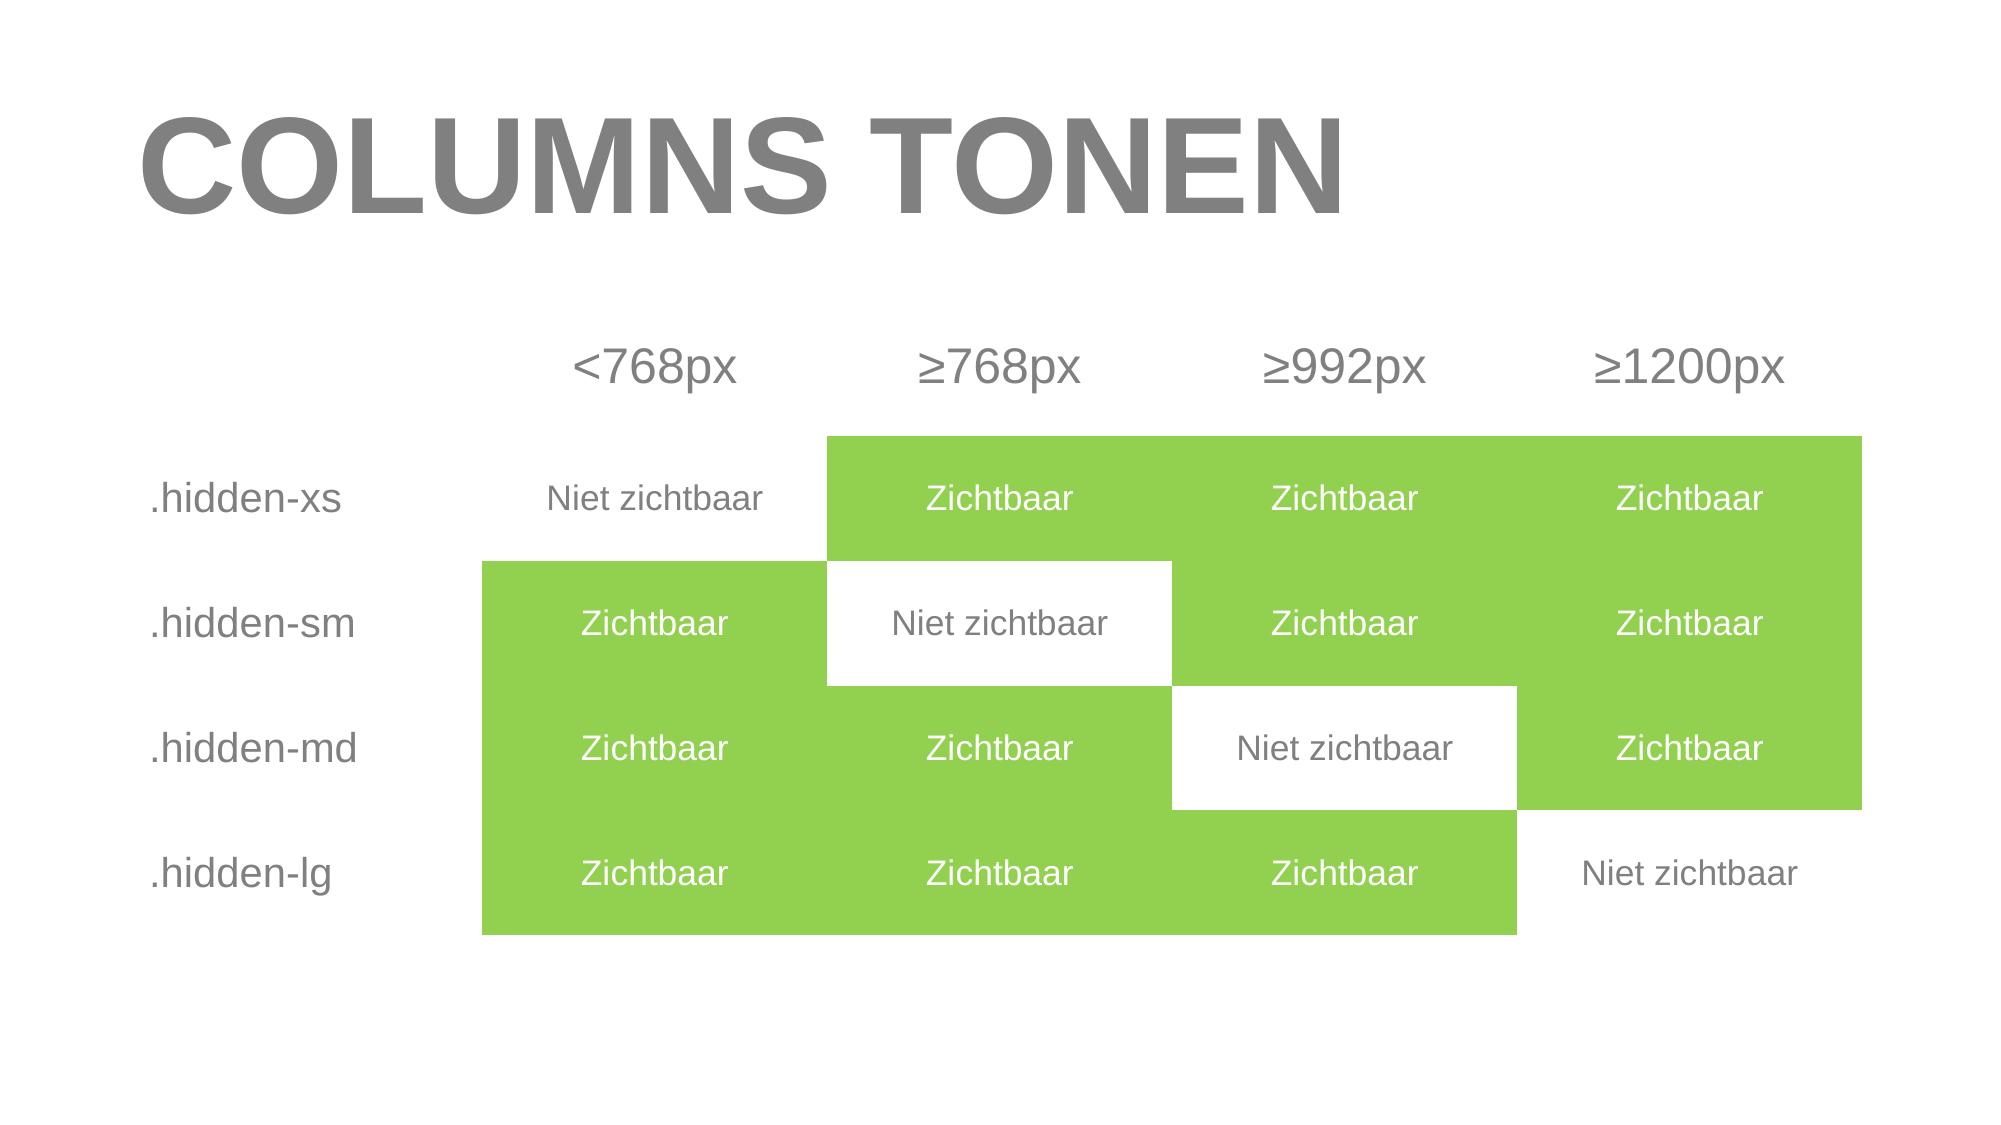

# COLUMNS TONEN
|  | <768px | ≥768px | ≥992px | ≥1200px |
| --- | --- | --- | --- | --- |
| .hidden-xs | Niet zichtbaar | Zichtbaar | Zichtbaar | Zichtbaar |
| .hidden-sm | Zichtbaar | Niet zichtbaar | Zichtbaar | Zichtbaar |
| .hidden-md | Zichtbaar | Zichtbaar | Niet zichtbaar | Zichtbaar |
| .hidden-lg | Zichtbaar | Zichtbaar | Zichtbaar | Niet zichtbaar |